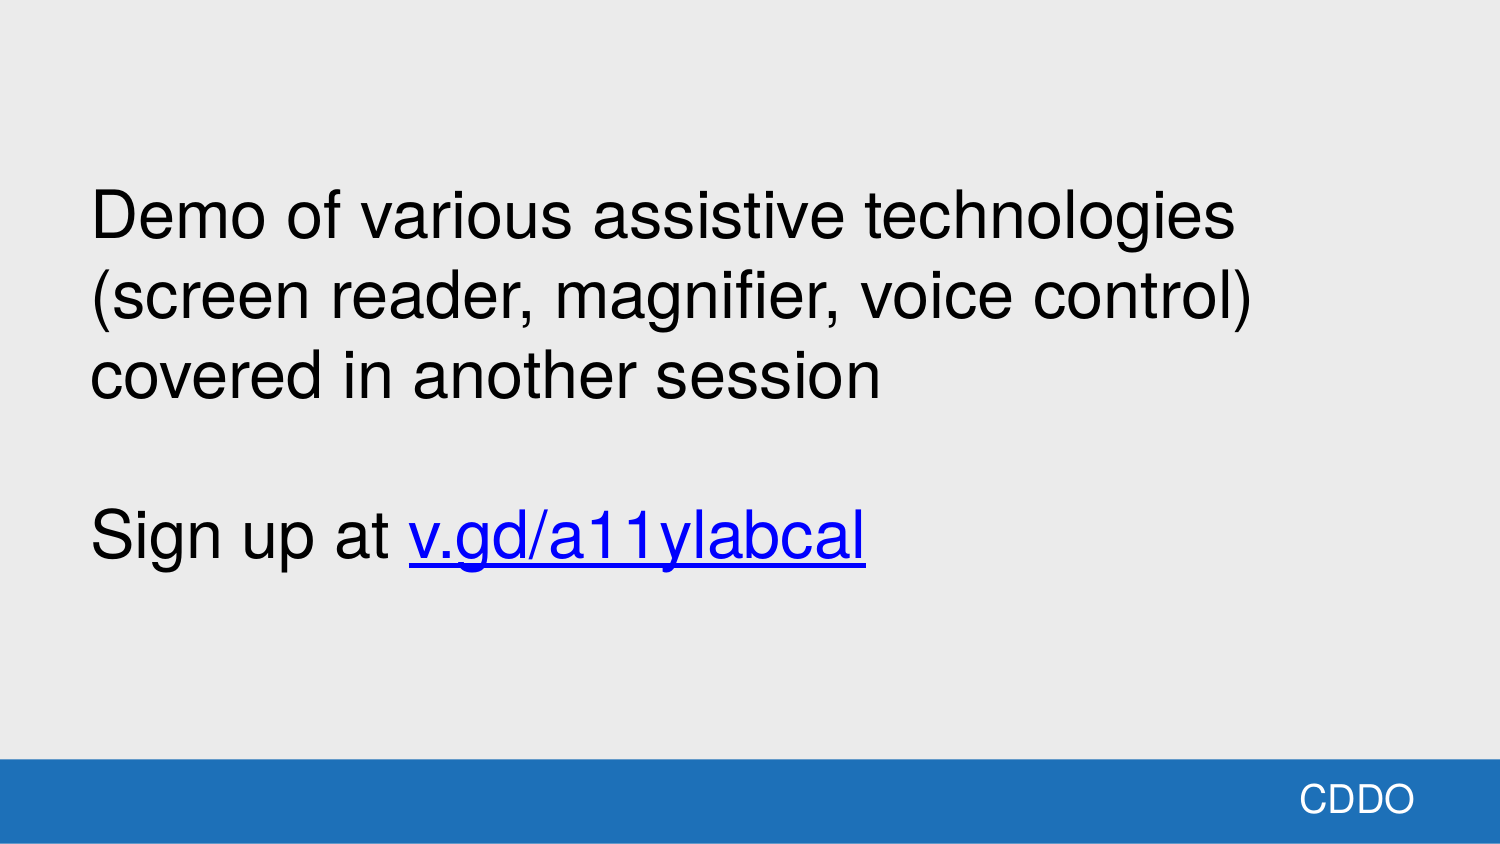

Demo of various assistive technologies (screen reader, magnifier, voice control)
covered in another session
Sign up at v.gd/a11ylabcal